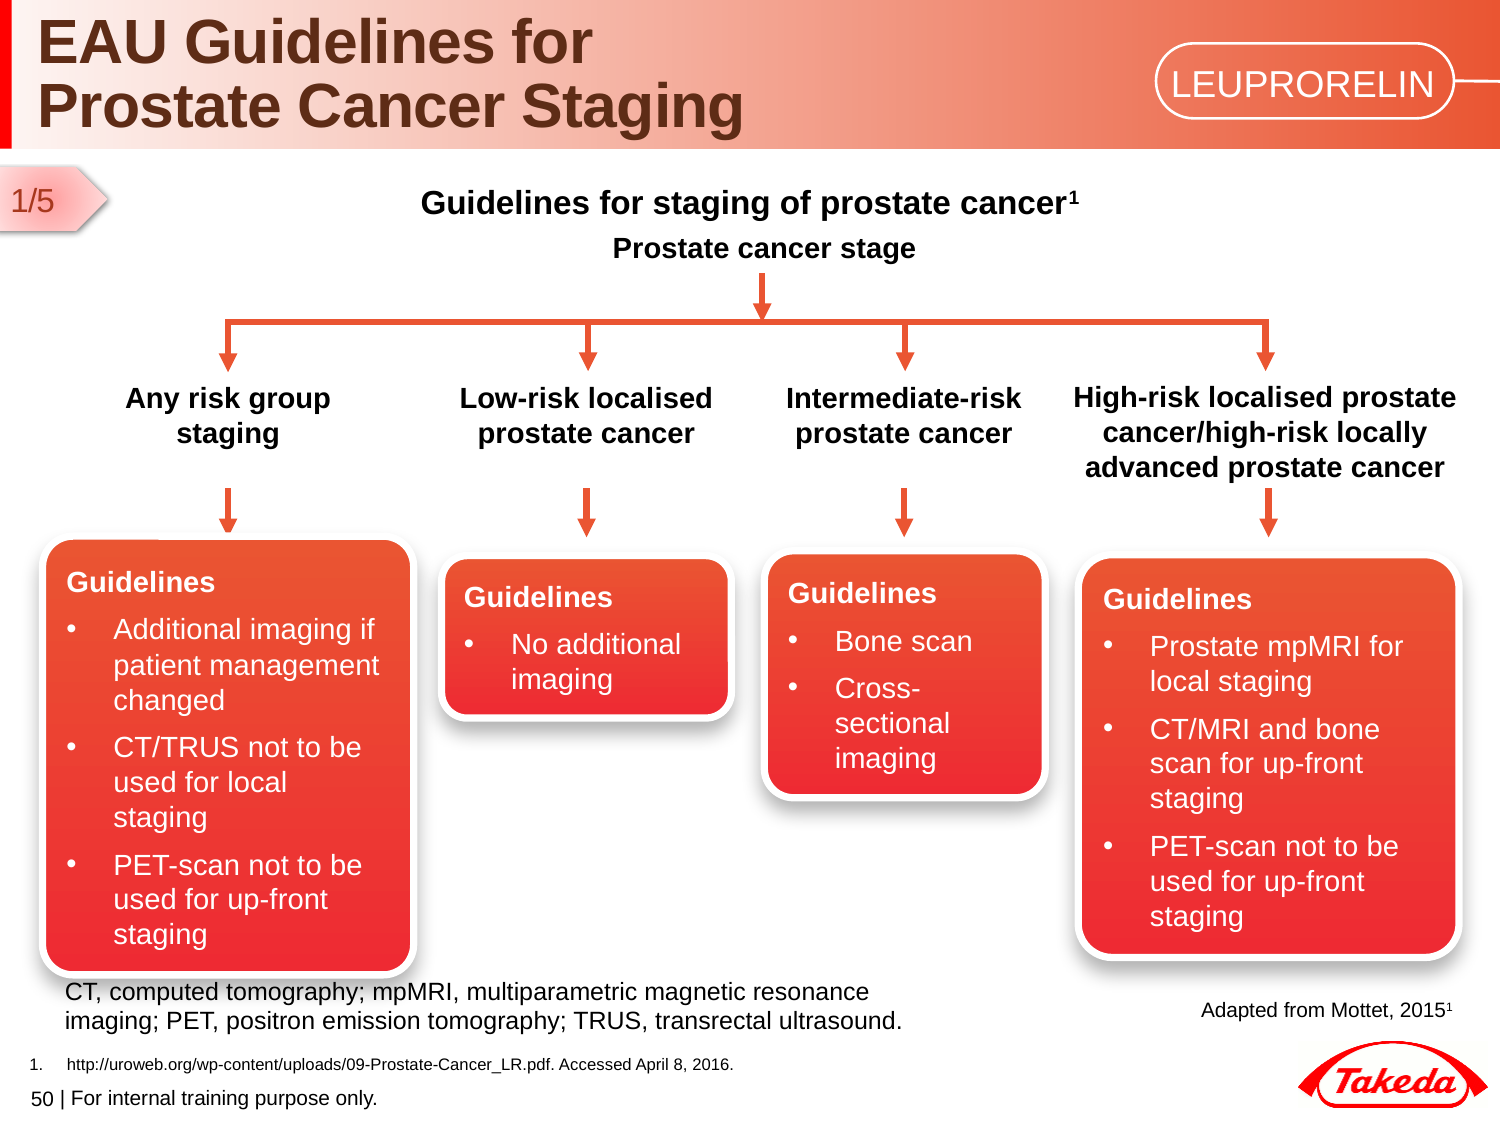

# EAU Guidelines for Prostate Cancer Staging

1/5
Guidelines for staging of prostate cancer1
Prostate cancer stage
High-risk localised prostate cancer/high-risk locally advanced prostate cancer
Intermediate-risk prostate cancer
Low-risk localised prostate cancer
Any risk group staging
Guidelines
Bone scan
Cross-sectional imaging
Guidelines
Additional imaging if patient management changed
CT/TRUS not to be used for local staging
PET-scan not to be used for up-front staging
Guidelines
Prostate mpMRI for local staging
CT/MRI and bone scan for up-front staging
PET-scan not to be used for up-front staging
Guidelines
No additional imaging
CT, computed tomography; mpMRI, multiparametric magnetic resonance imaging; PET, positron emission tomography; TRUS, transrectal ultrasound.
Adapted from Mottet, 20151
http://uroweb.org/wp-content/uploads/09-Prostate-Cancer_LR.pdf. Accessed April 8, 2016.